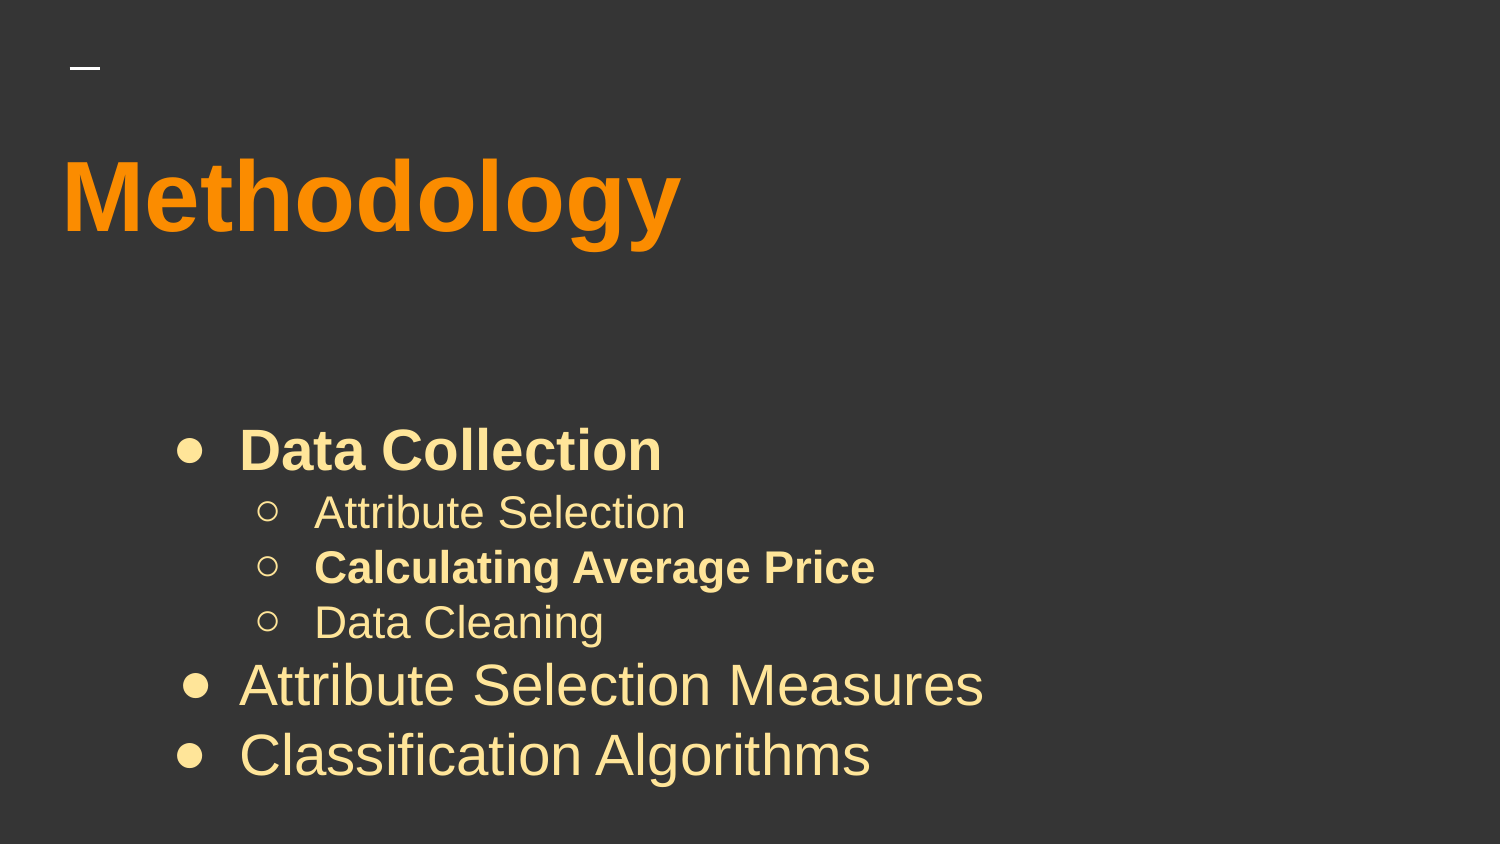

# Methodology
Data Collection
Attribute Selection
Calculating Average Price
Data Cleaning
Attribute Selection Measures
Classification Algorithms